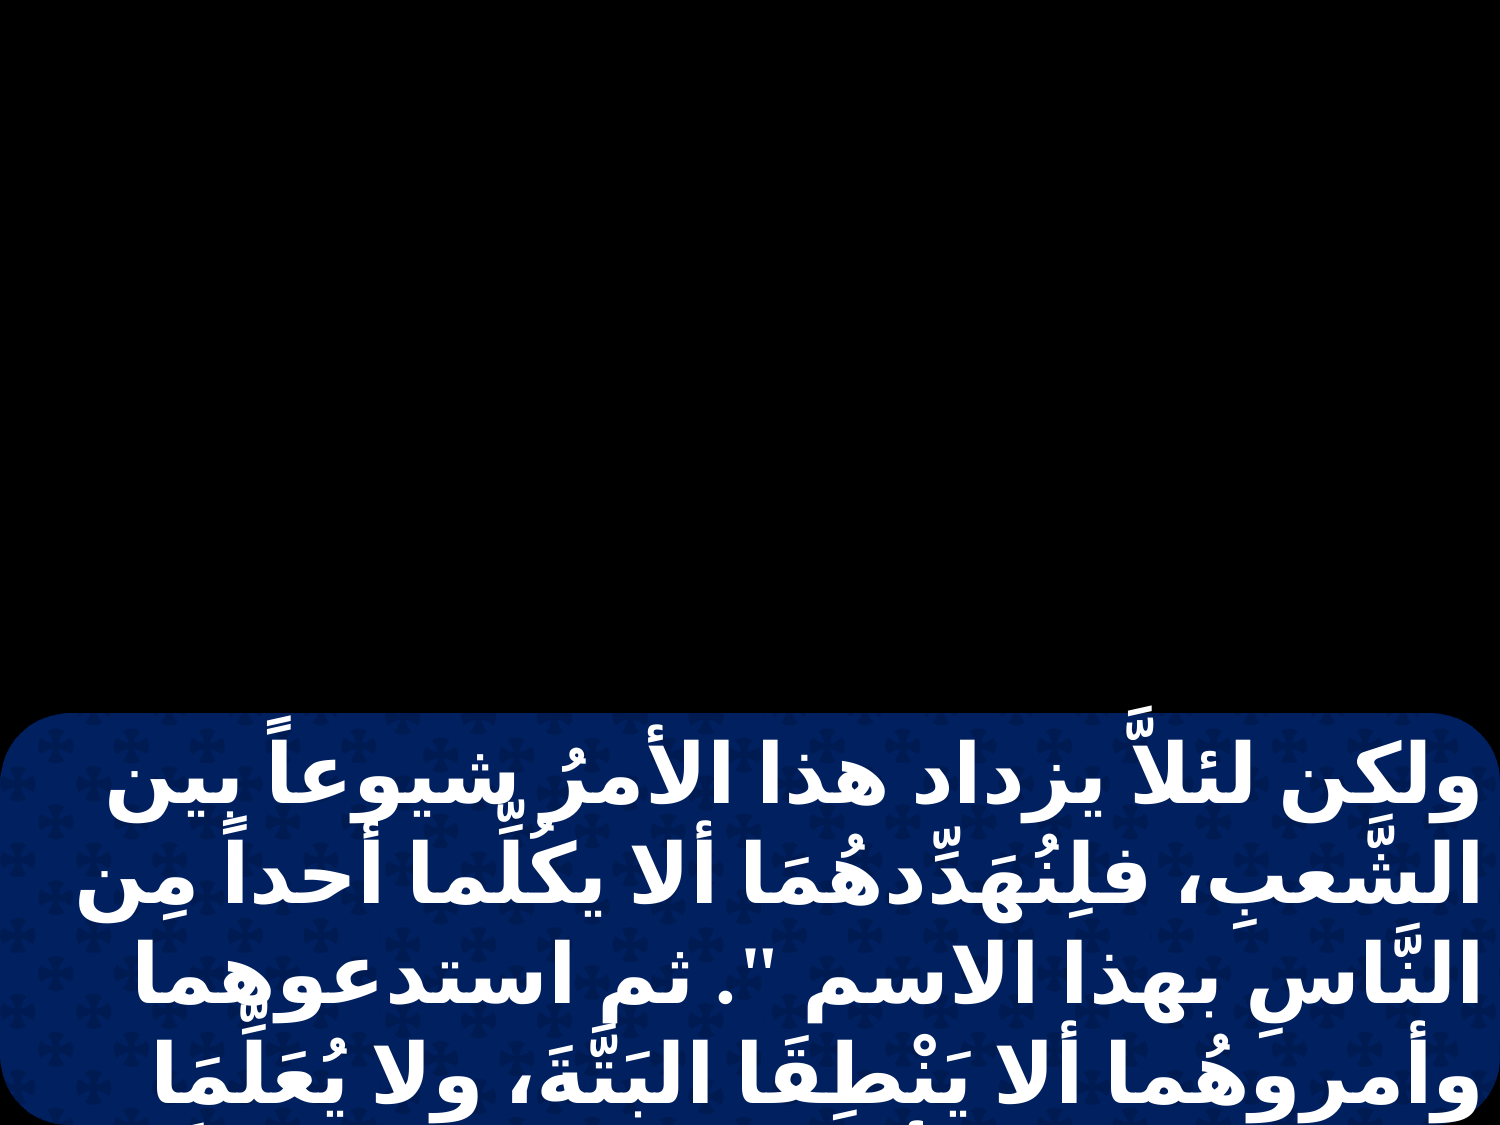

ولكن لئلاَّ يزداد هذا الأمرُ شيوعاً بين الشَّعبِ، فلِنُهَدِّدهُمَا ألا يكُلِّما أحداً مِن النَّاسِ بهذا الاسم ". ثم استدعوهما وأمروهُما ألا يَنْطِقَا البَتَّةَ، ولا يُعَلِّمَا بِاسم يَسوعَ. فأجاب بُطرُسُ ويوحنَّا وقالا لهم: